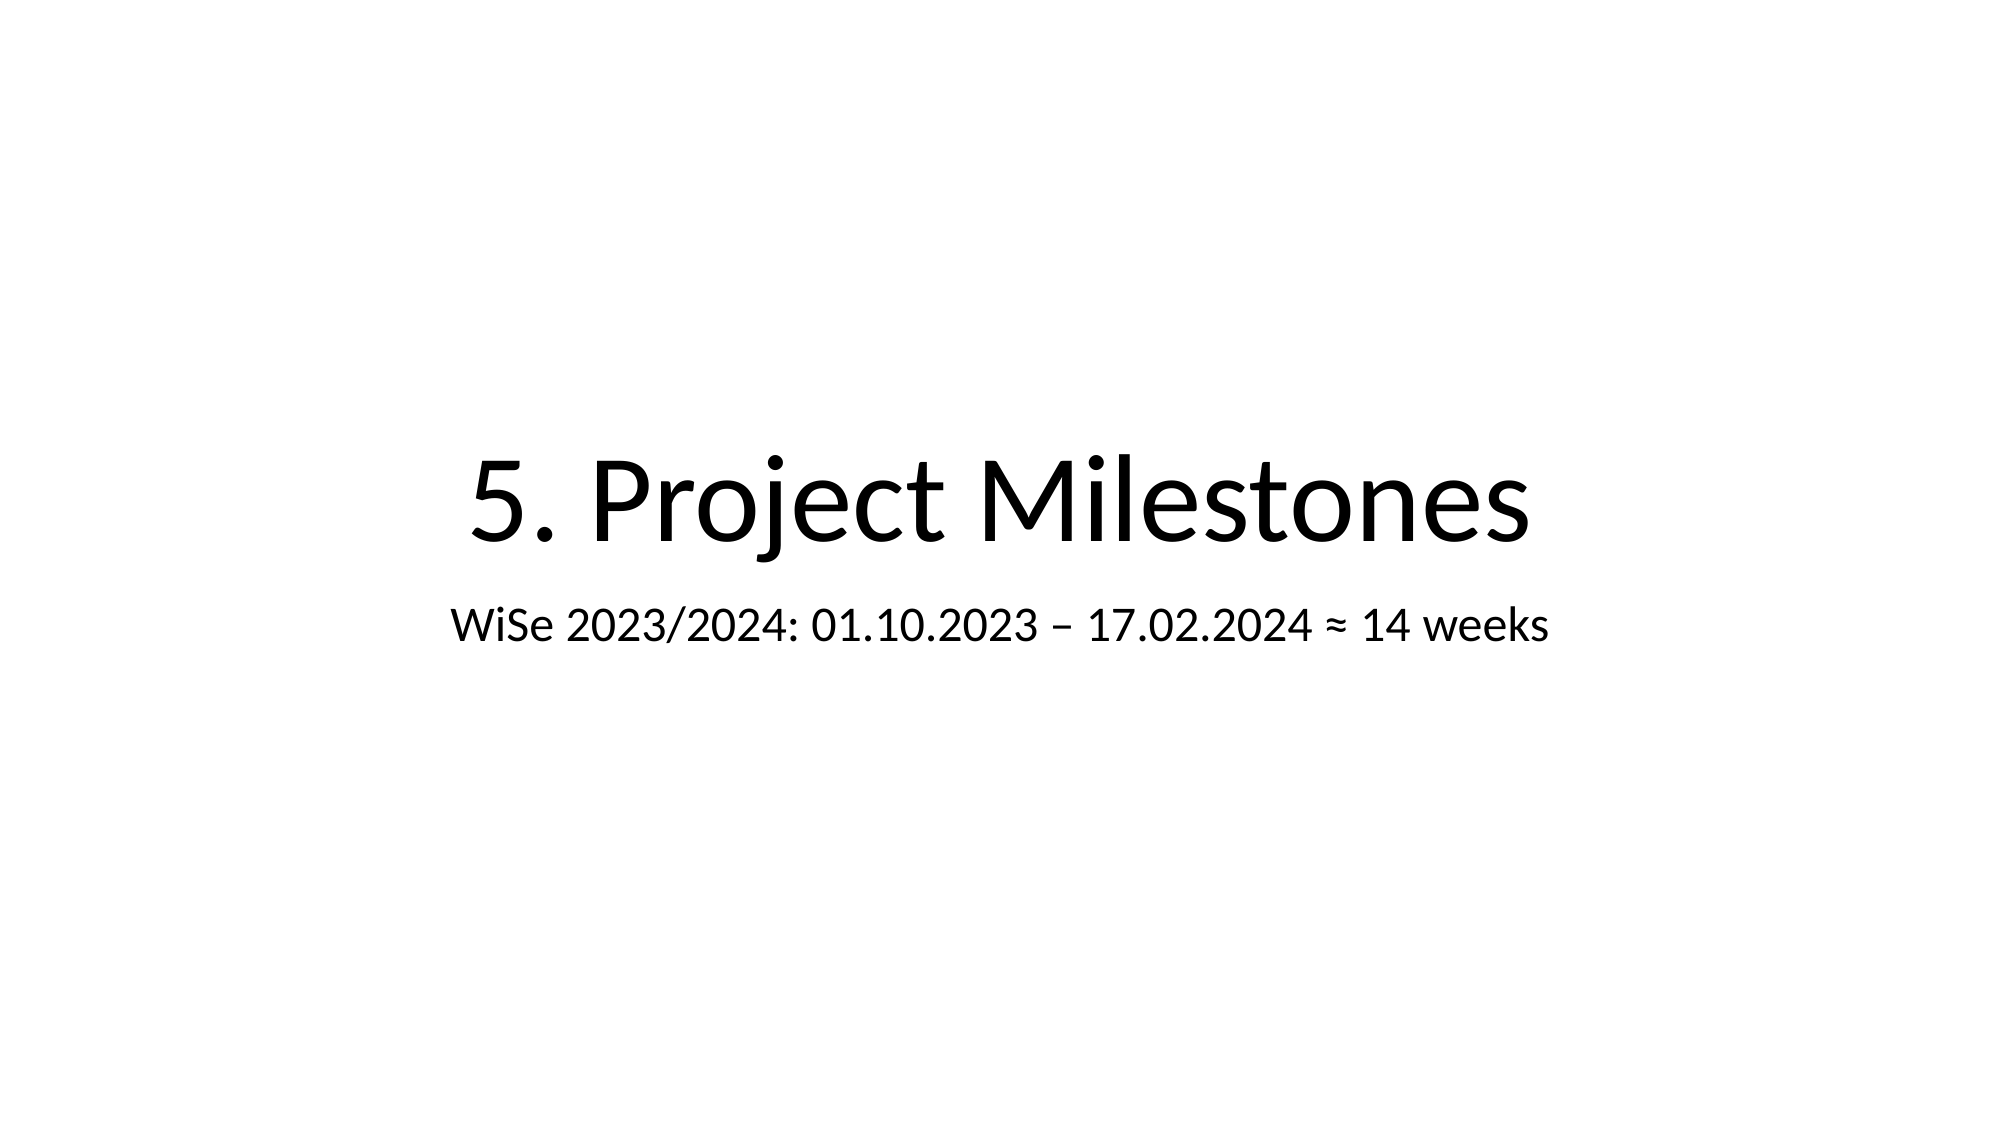

# 5. Project Milestones
WiSe 2023/2024: 01.10.2023 – 17.02.2024 ≈ 14 weeks